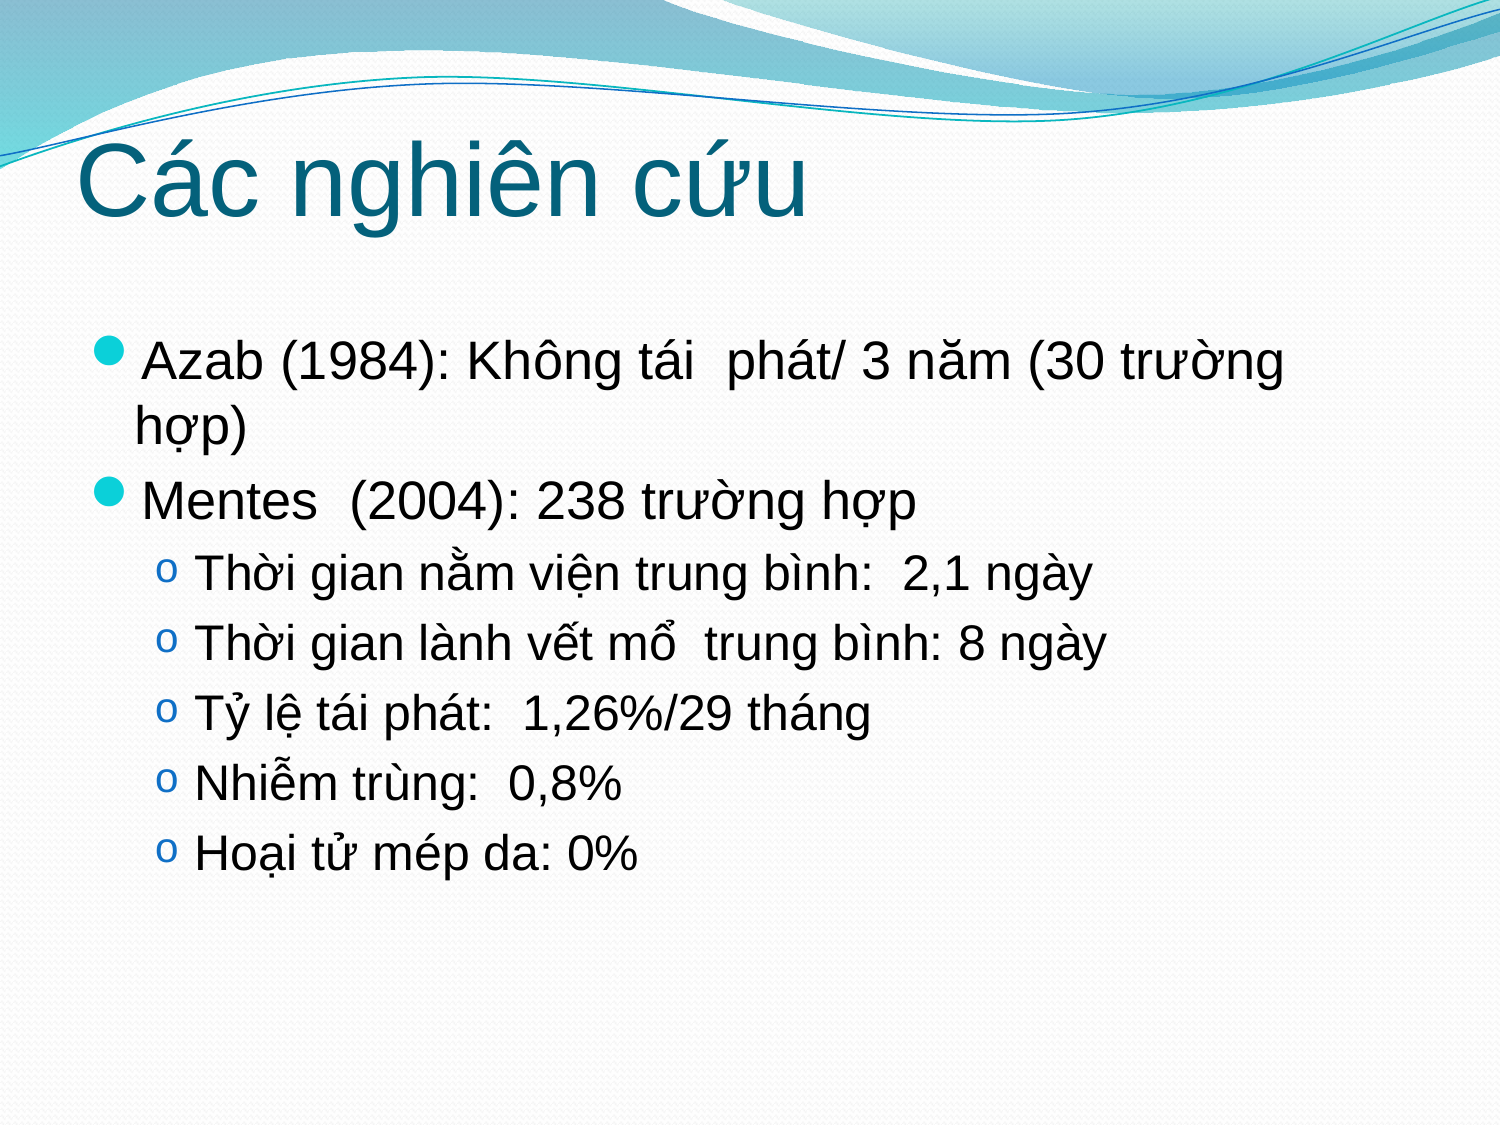

# Các nghiên cứu
Azab (1984): Không tái  phát/ 3 năm (30 trường hợp)
Mentes  (2004): 238 trường hợp
Thời gian nằm viện trung bình:  2,1 ngày
Thời gian lành vết mổ  trung bình: 8 ngày
Tỷ lệ tái phát:  1,26%/29 tháng
Nhiễm trùng:  0,8%
Hoại tử mép da: 0%